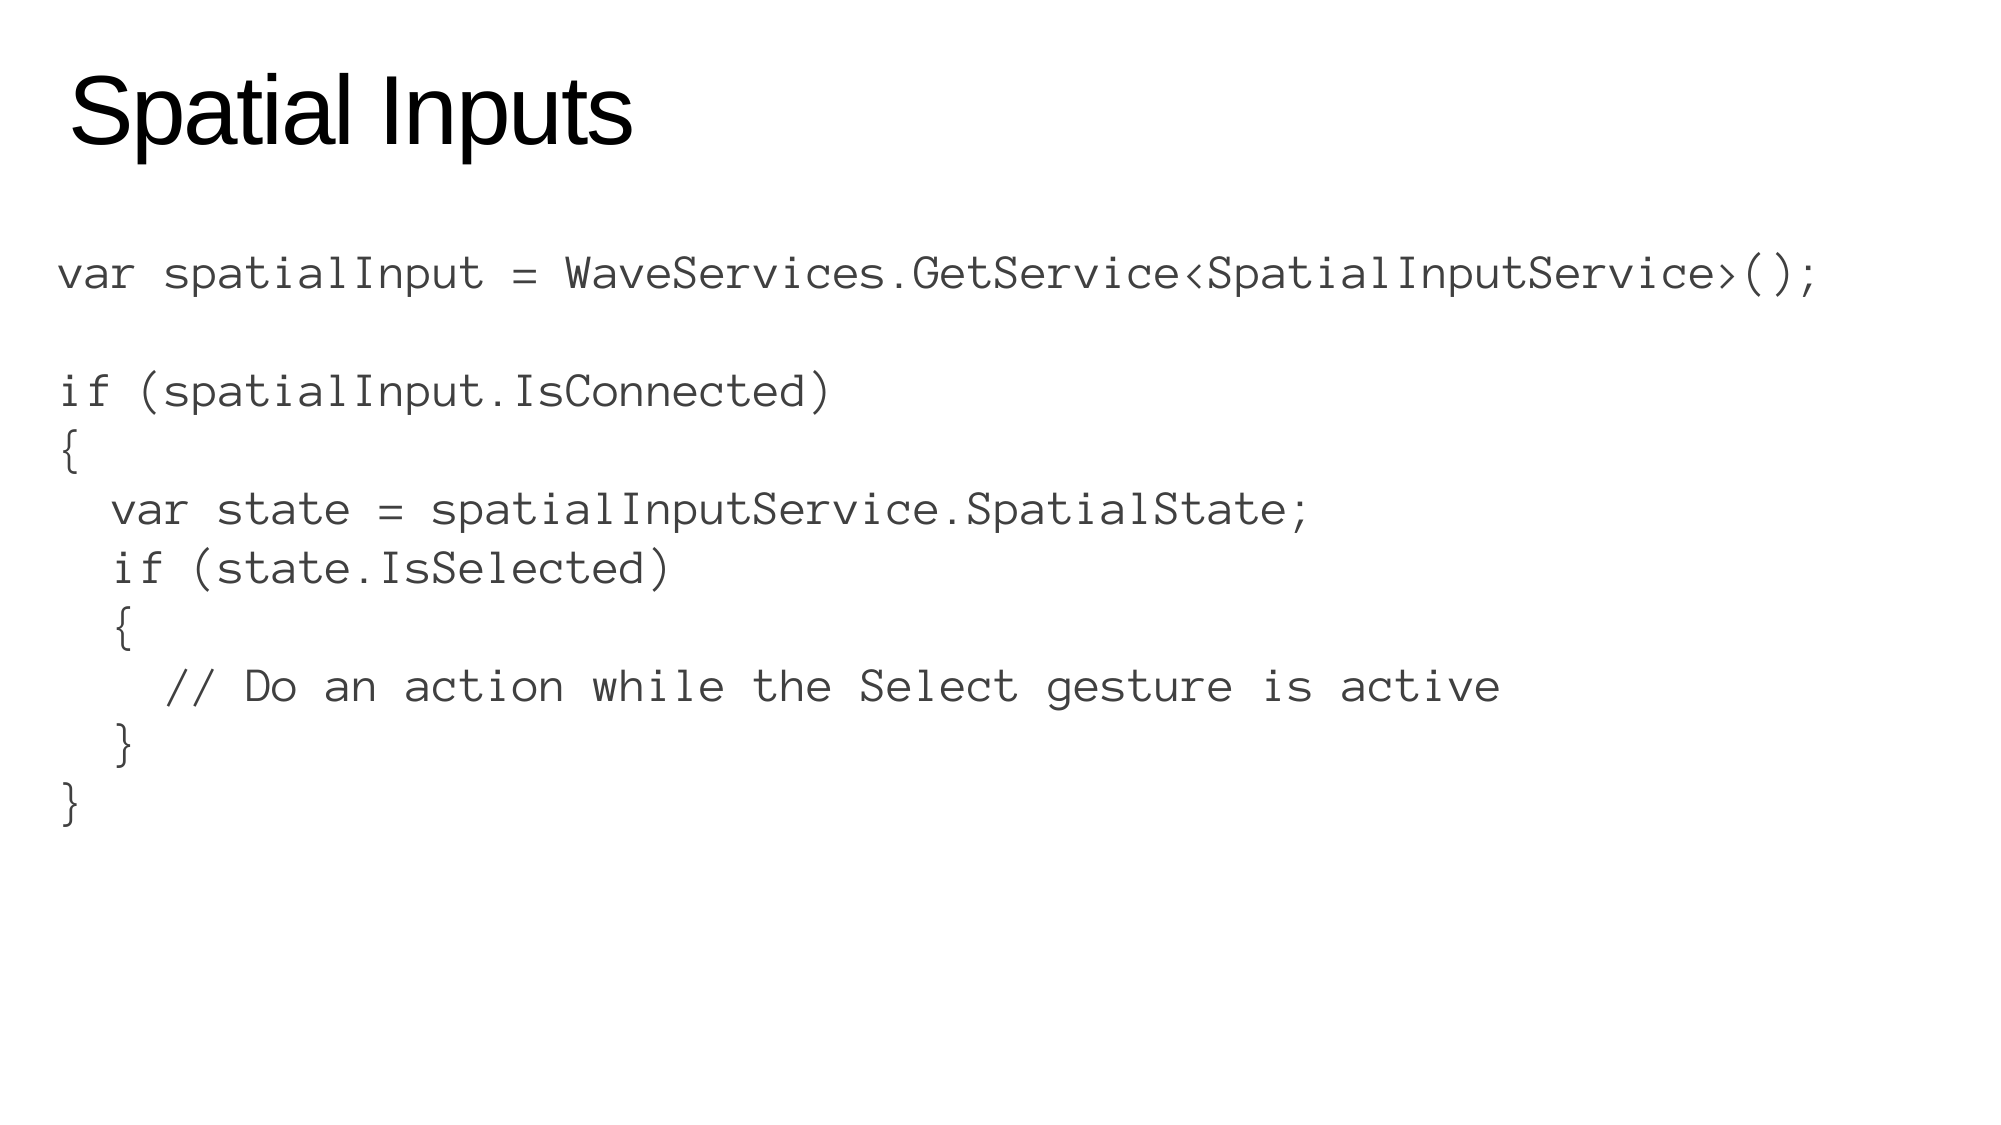

# Spatial Inputs
var spatialInput = WaveServices.GetService<SpatialInputService>();

if (spatialInput.IsConnected)
{
  var state = spatialInputService.SpatialState;
  if (state.IsSelected)
  {
    // Do an action while the Select gesture is active
  }
}